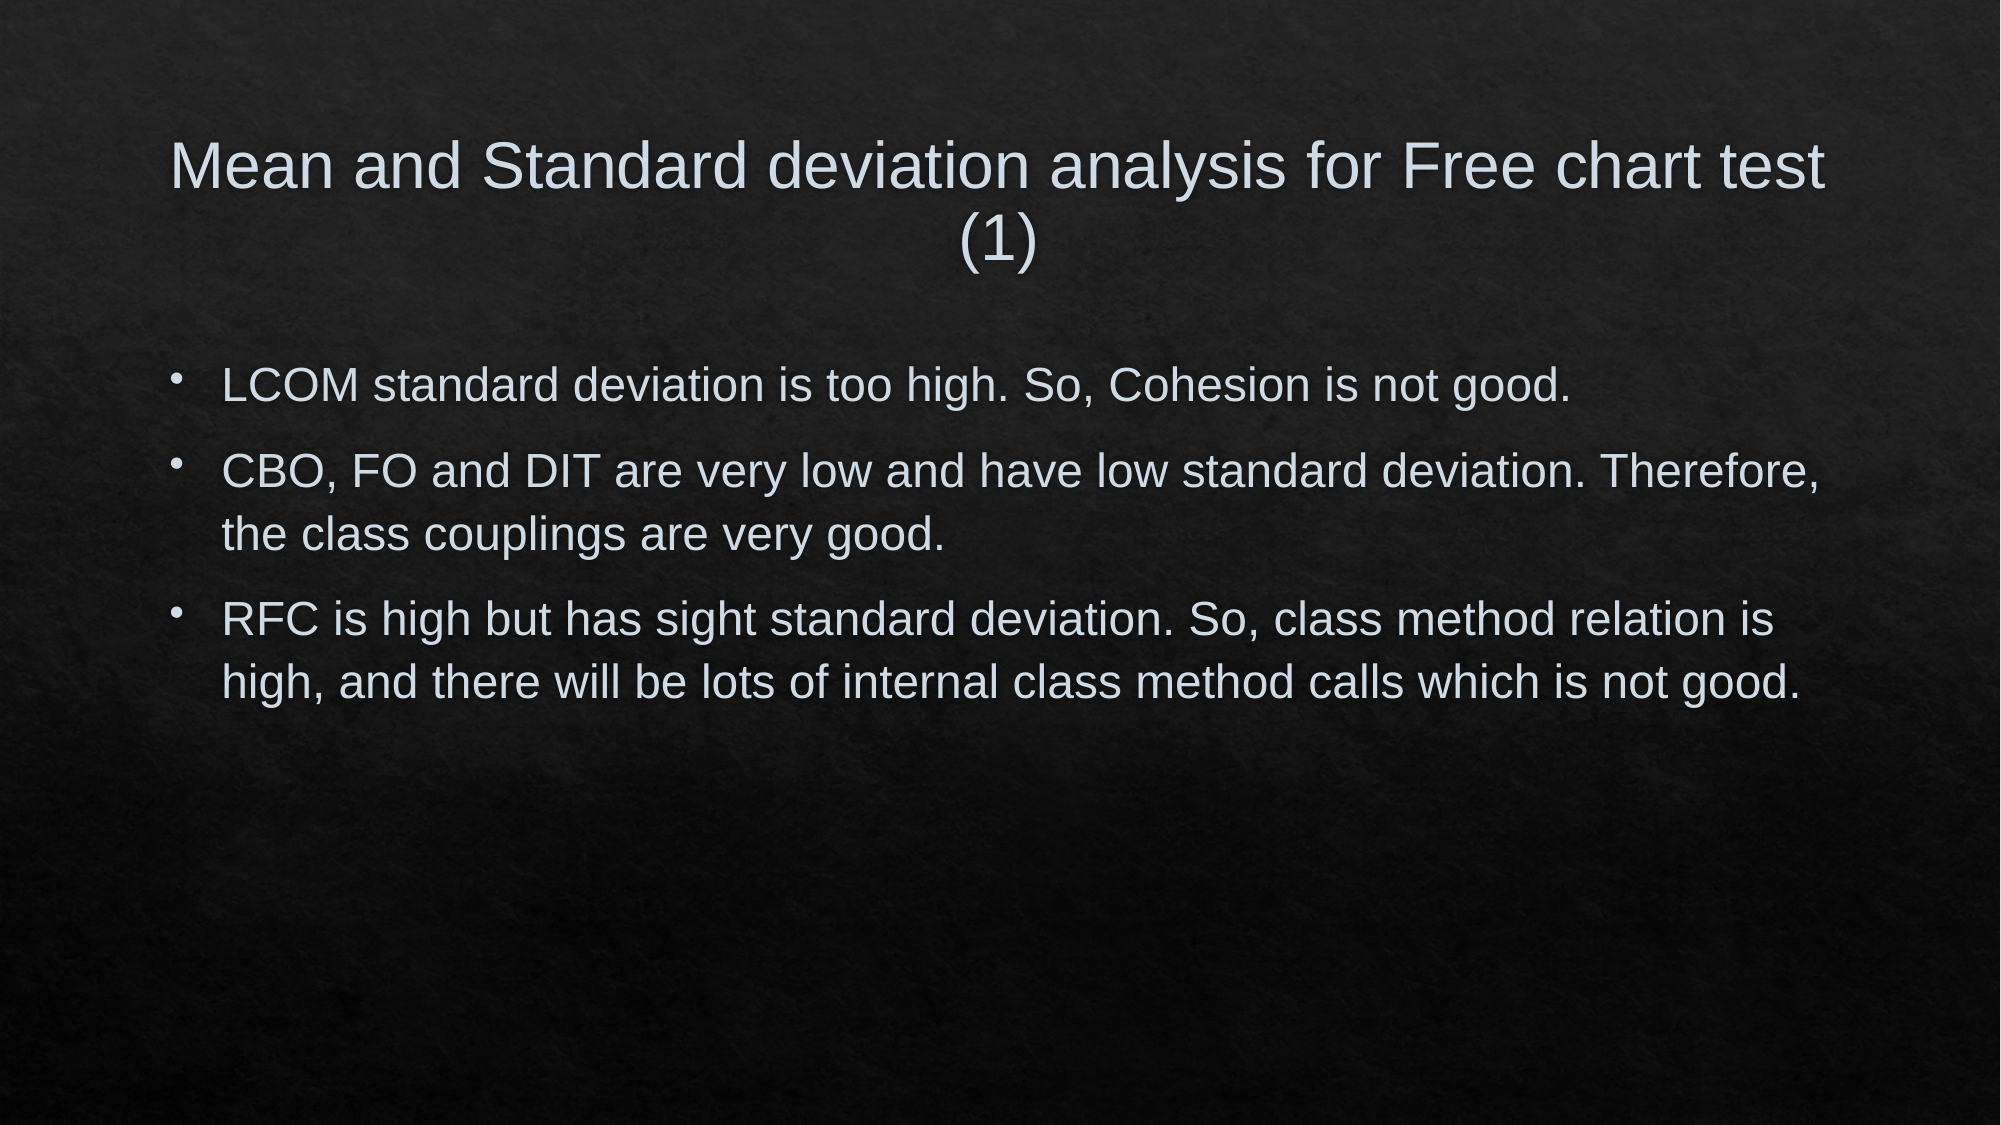

# Mean and Standard deviation analysis for Free chart test (1)
LCOM standard deviation is too high. So, Cohesion is not good.
CBO, FO and DIT are very low and have low standard deviation. Therefore, the class couplings are very good.
RFC is high but has sight standard deviation. So, class method relation is high, and there will be lots of internal class method calls which is not good.